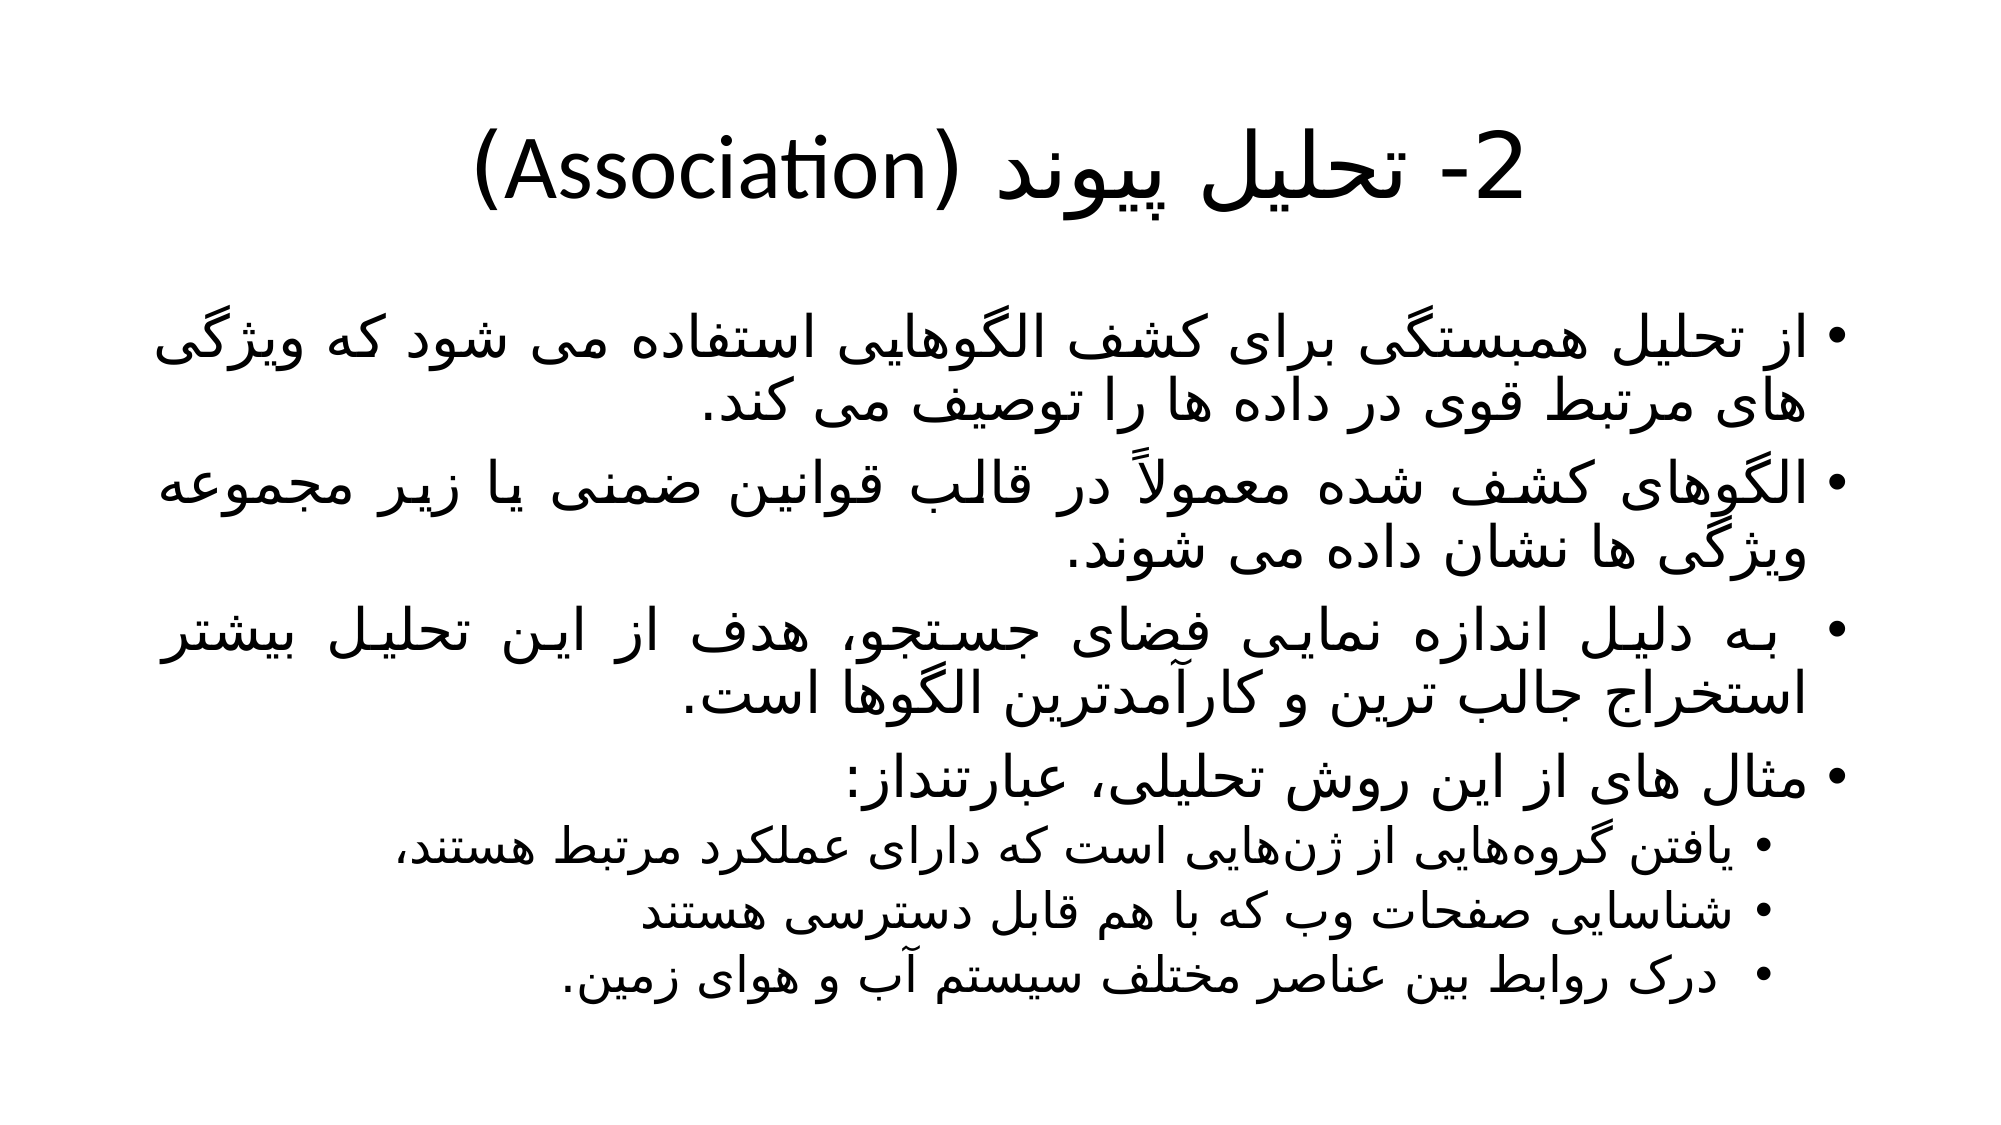

# 2- تحلیل پیوند (Association)
از تحلیل همبستگی برای کشف الگوهایی استفاده می شود که ویژگی های مرتبط قوی در داده ها را توصیف می کند.
الگوهای کشف شده معمولاً در قالب قوانین ضمنی یا زیر مجموعه ویژگی ها نشان داده می شوند.
 به دلیل اندازه نمایی فضای جستجو، هدف از این تحلیل بیشتر استخراج جالب ترین و کارآمدترین الگوها است.
مثال های از این روش تحلیلی، عبارتنداز:
یافتن گروه‌هایی از ژن‌هایی است که دارای عملکرد مرتبط هستند،
شناسایی صفحات وب که با هم قابل دسترسی هستند
 درک روابط بین عناصر مختلف سیستم آب و هوای زمین.